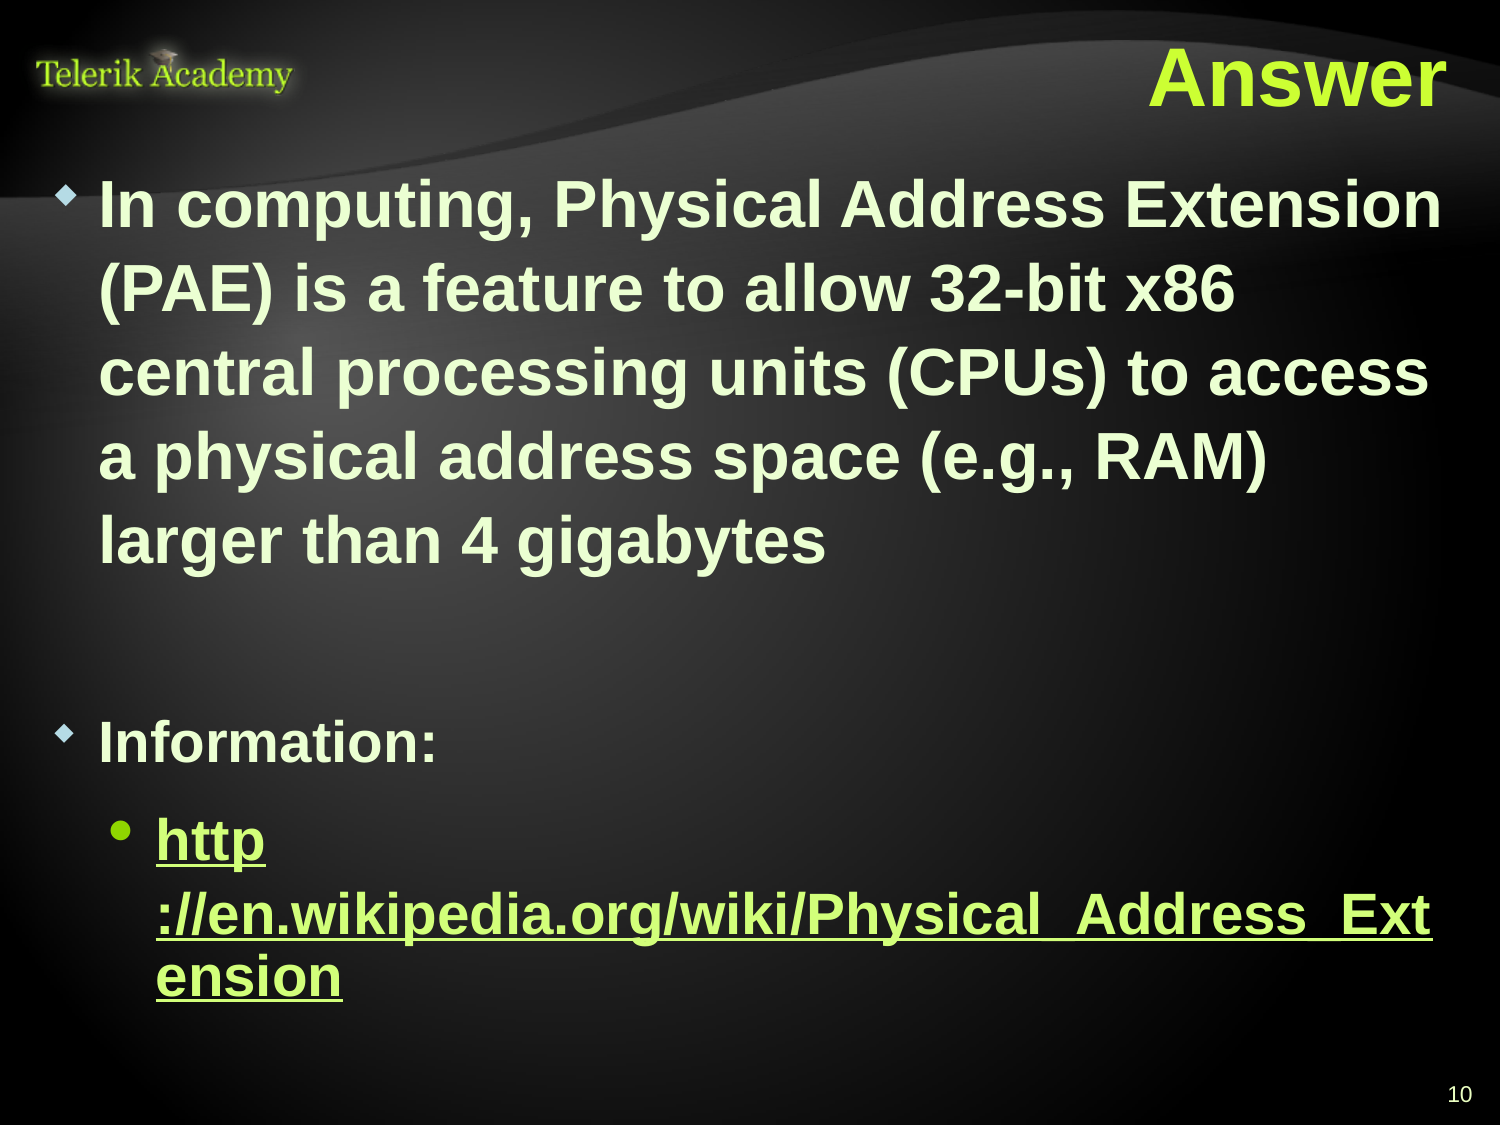

# Answer
In computing, Physical Address Extension (PAE) is a feature to allow 32-bit x86 central processing units (CPUs) to access a physical address space (e.g., RAM) larger than 4 gigabytes

Information:
http://en.wikipedia.org/wiki/Physical_Address_Extension

10